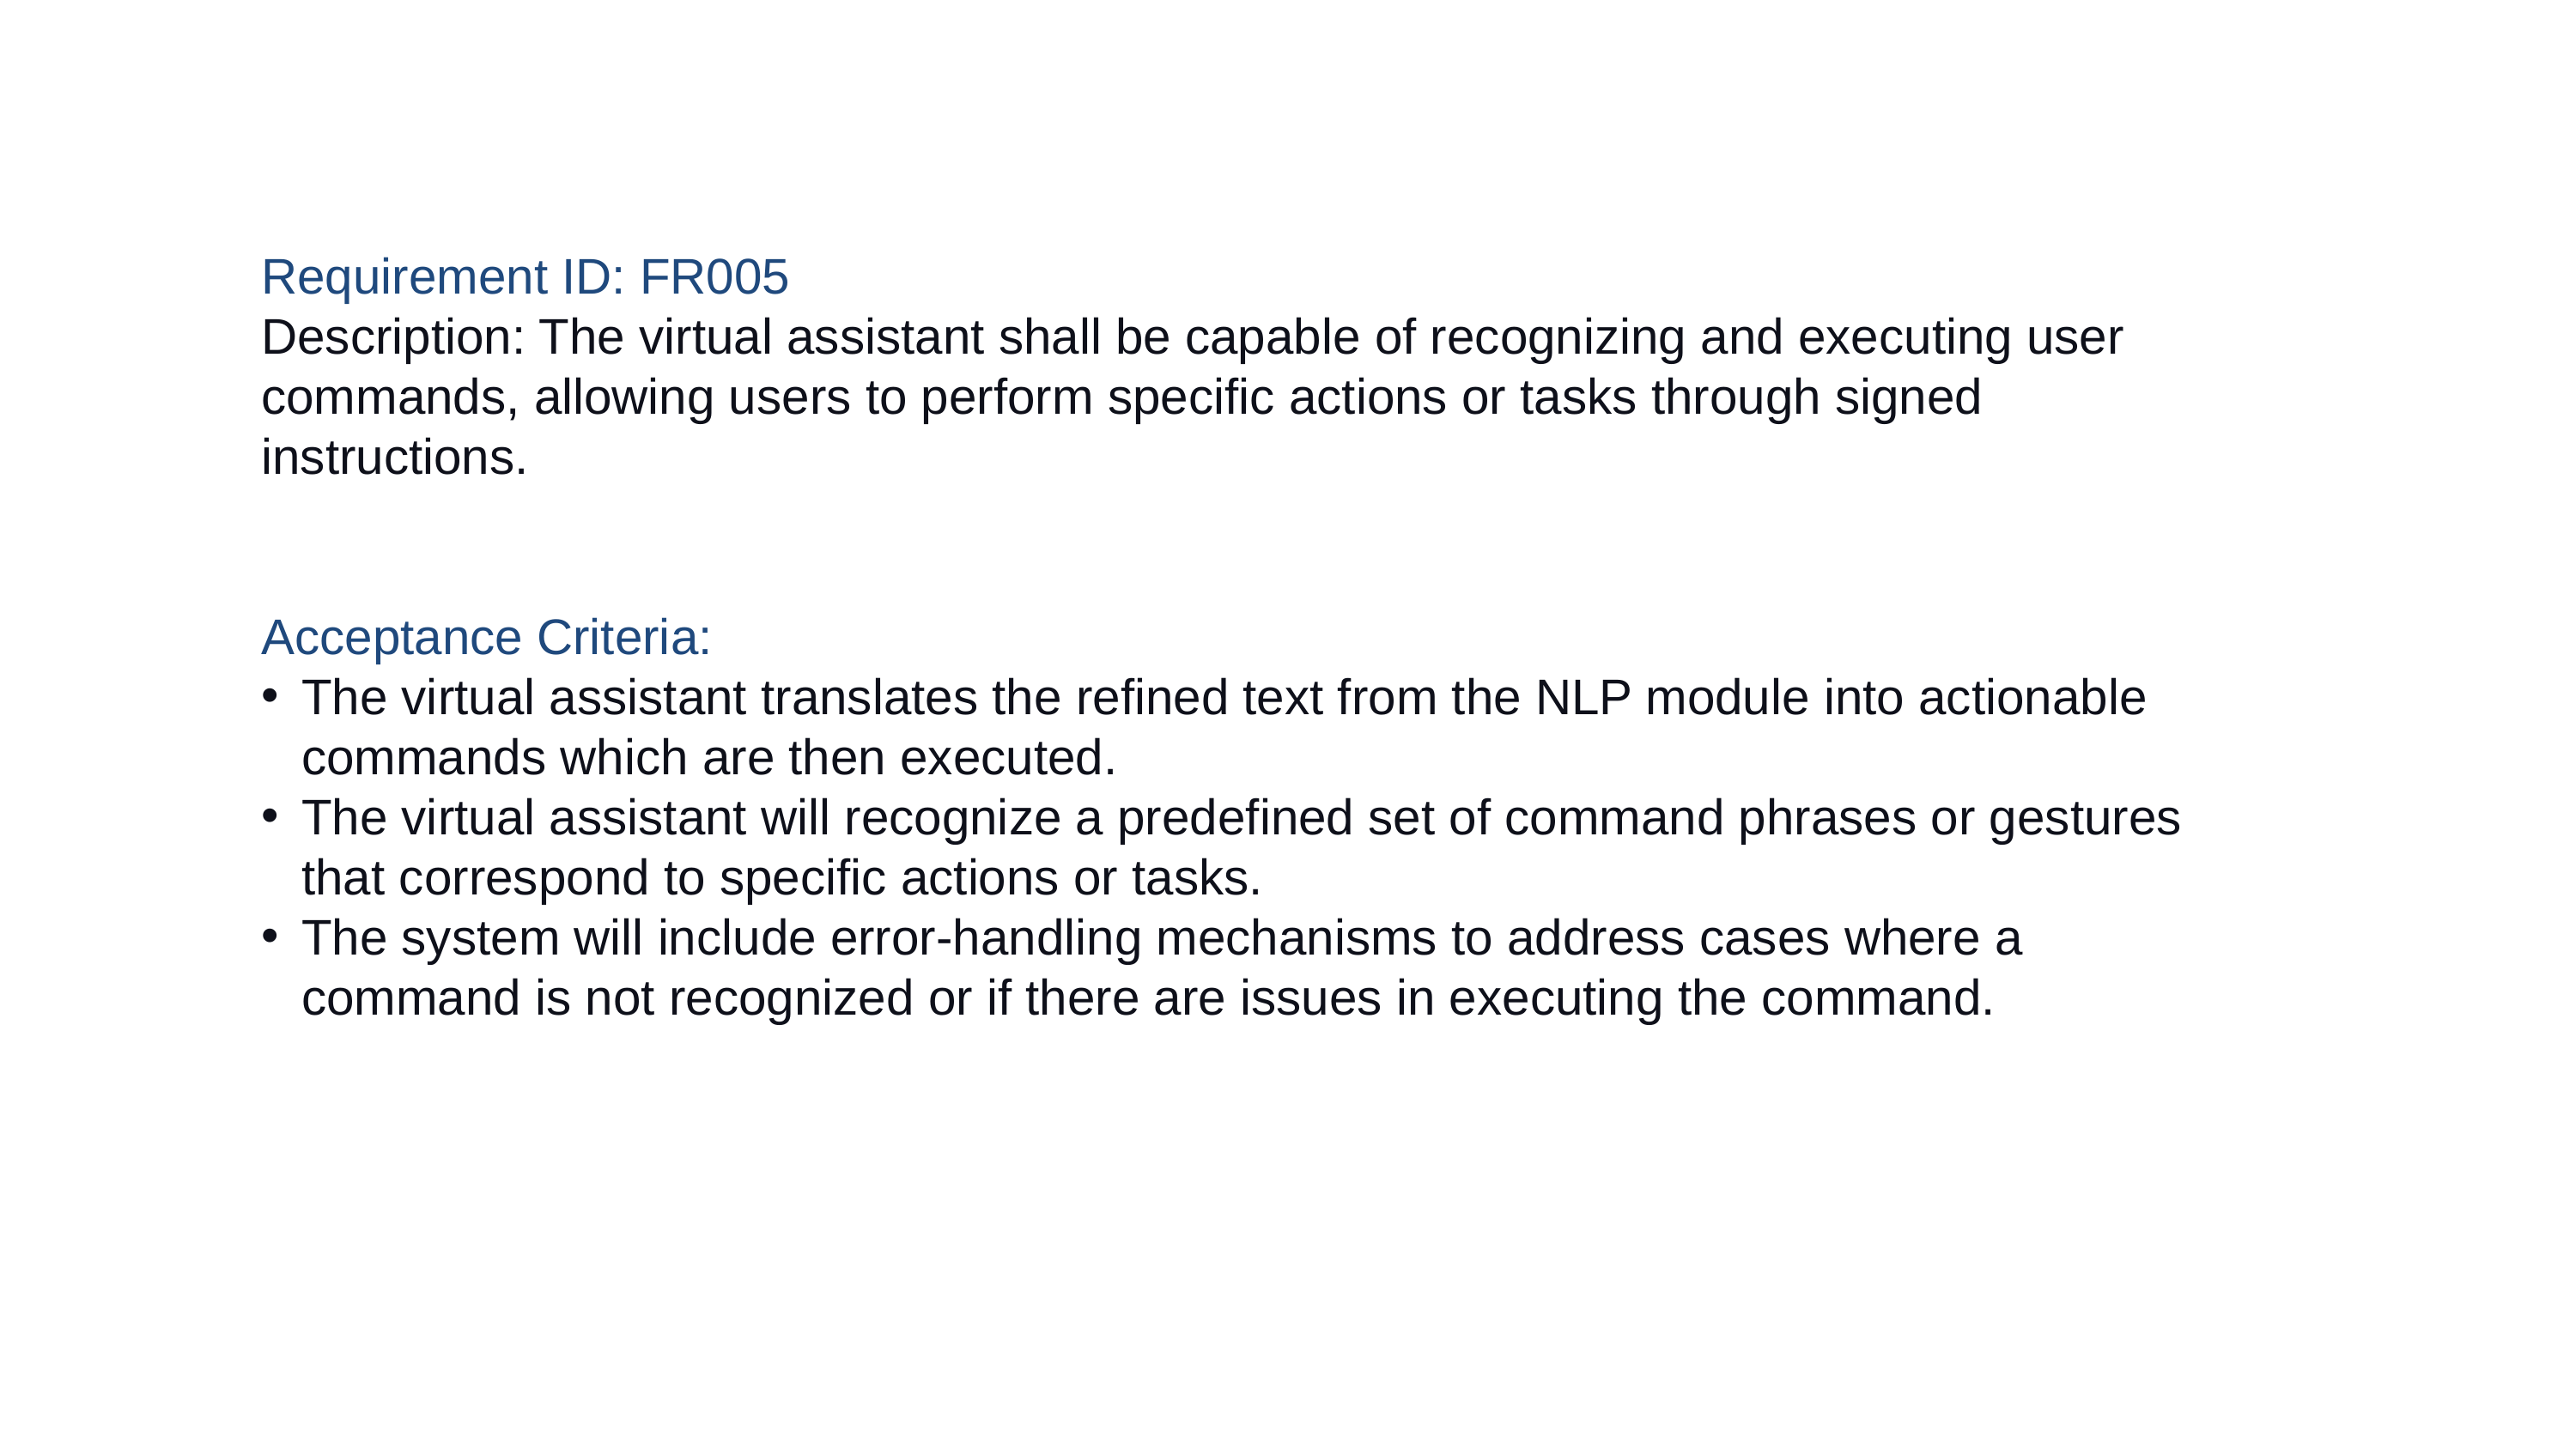

Requirement ID: FR005
Description: The virtual assistant shall be capable of recognizing and executing user commands, allowing users to perform specific actions or tasks through signed instructions.

Acceptance Criteria:
The virtual assistant translates the refined text from the NLP module into actionable commands which are then executed.
The virtual assistant will recognize a predefined set of command phrases or gestures that correspond to specific actions or tasks.
The system will include error-handling mechanisms to address cases where a command is not recognized or if there are issues in executing the command.